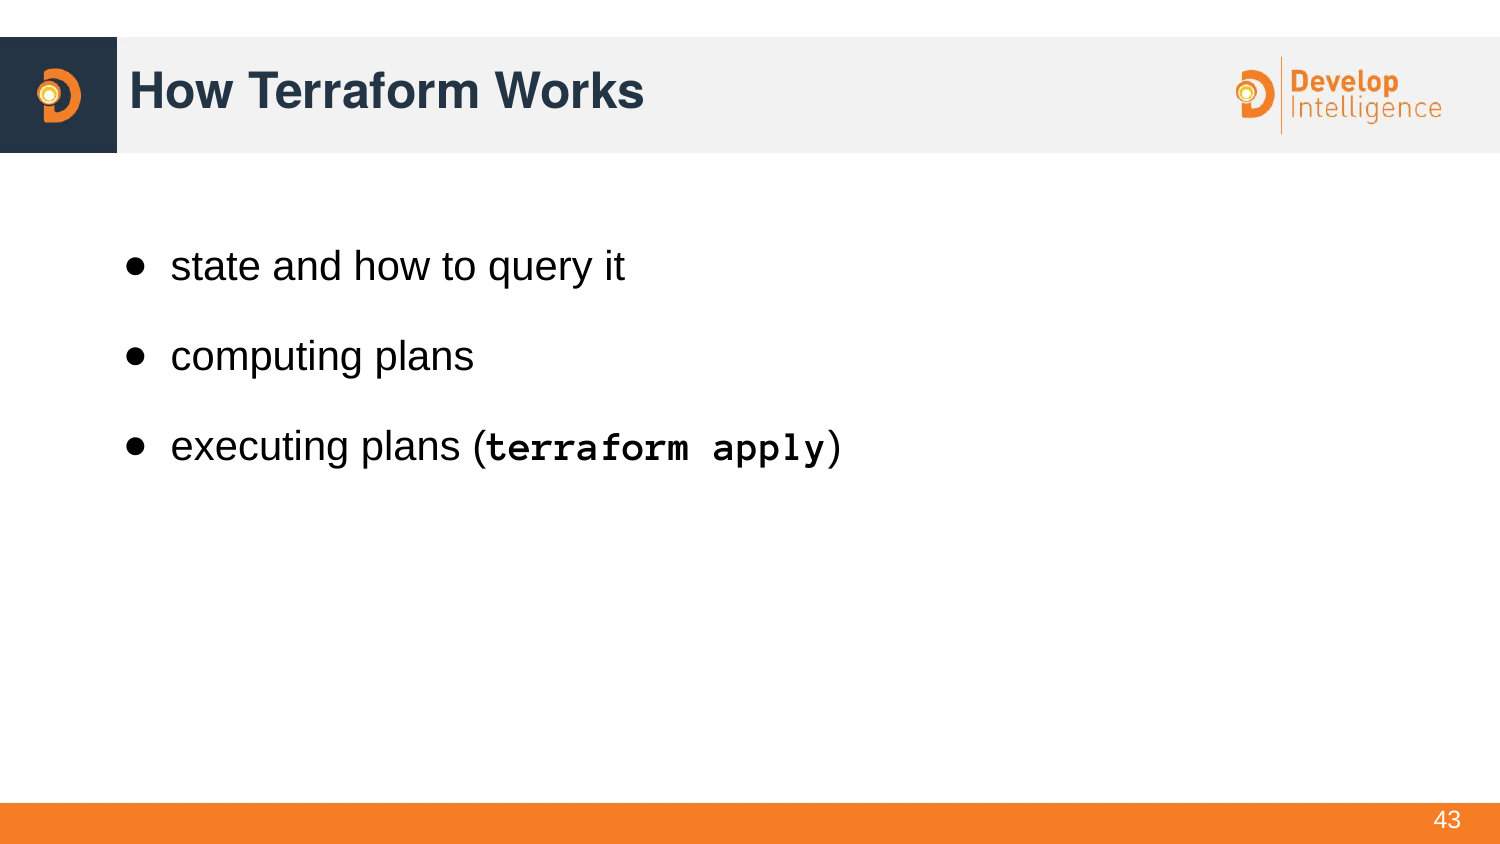

# How Terraform Works
state and how to query it

computing plans

executing plans (terraform apply)
43